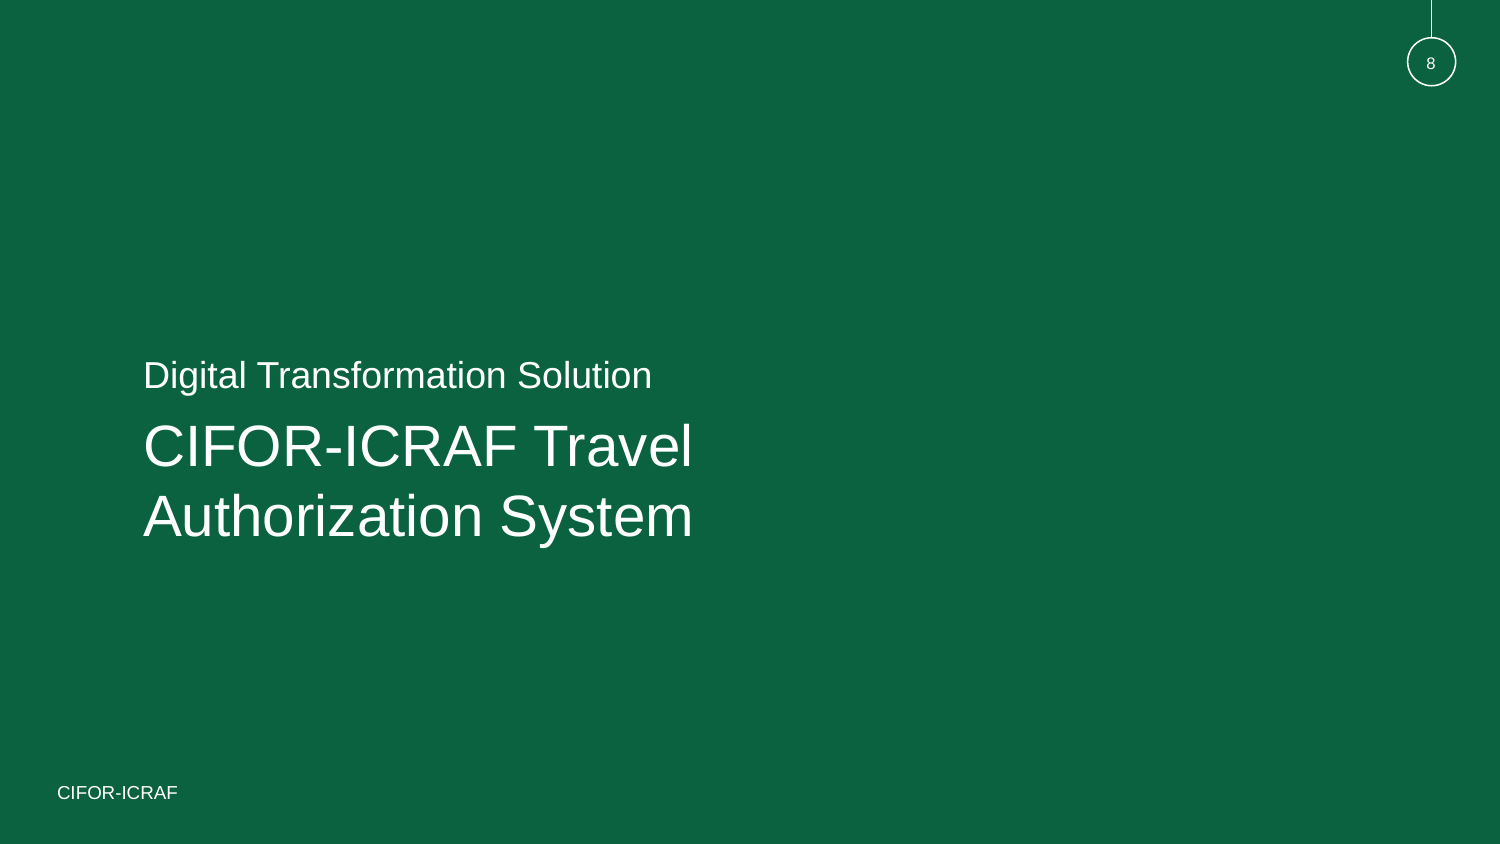

8

Digital Transformation Solution
# CIFOR-ICRAF Travel Authorization System
CIFOR-ICRAF